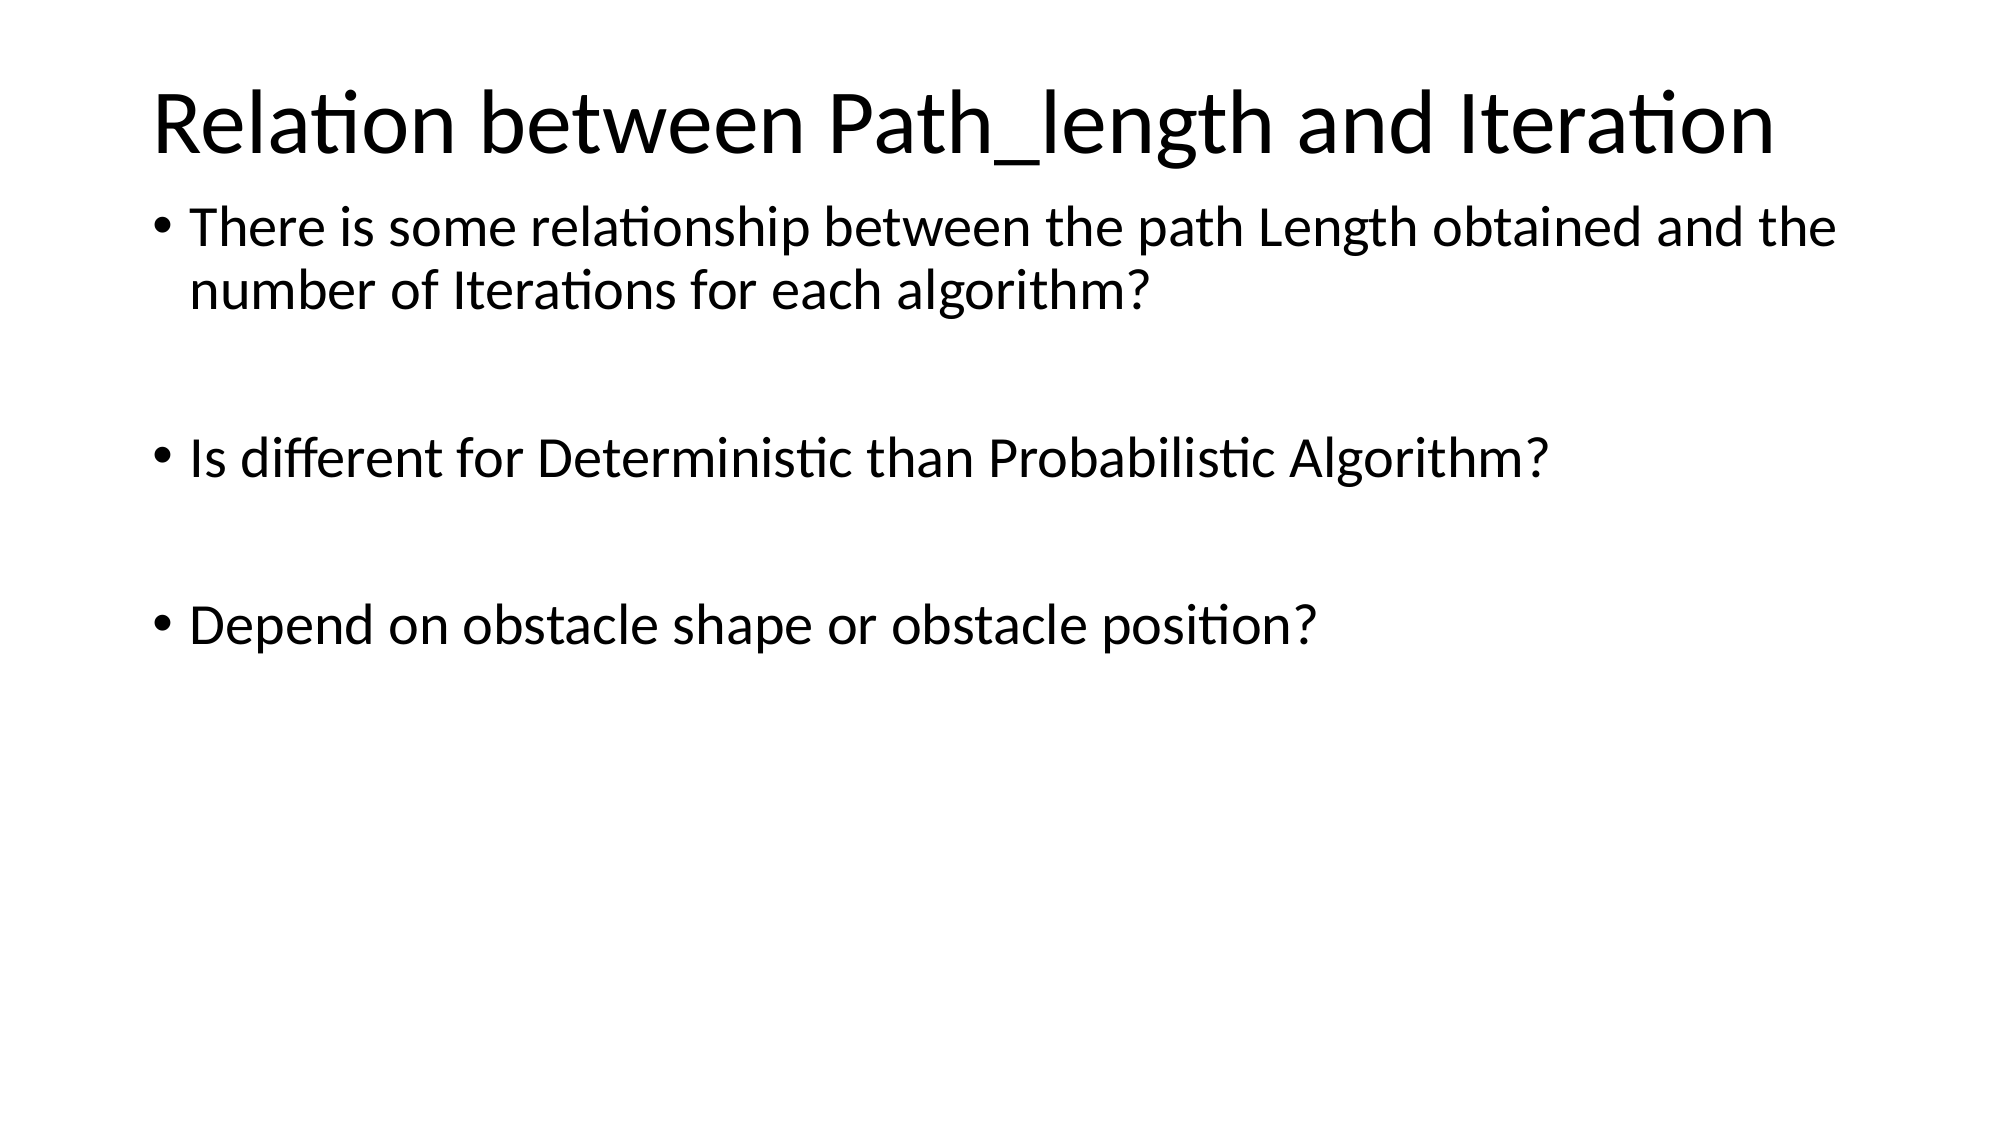

# Relation between Path_length and Iteration
There is some relationship between the path Length obtained and the number of Iterations for each algorithm?

Is different for Deterministic than Probabilistic Algorithm?

Depend on obstacle shape or obstacle position?